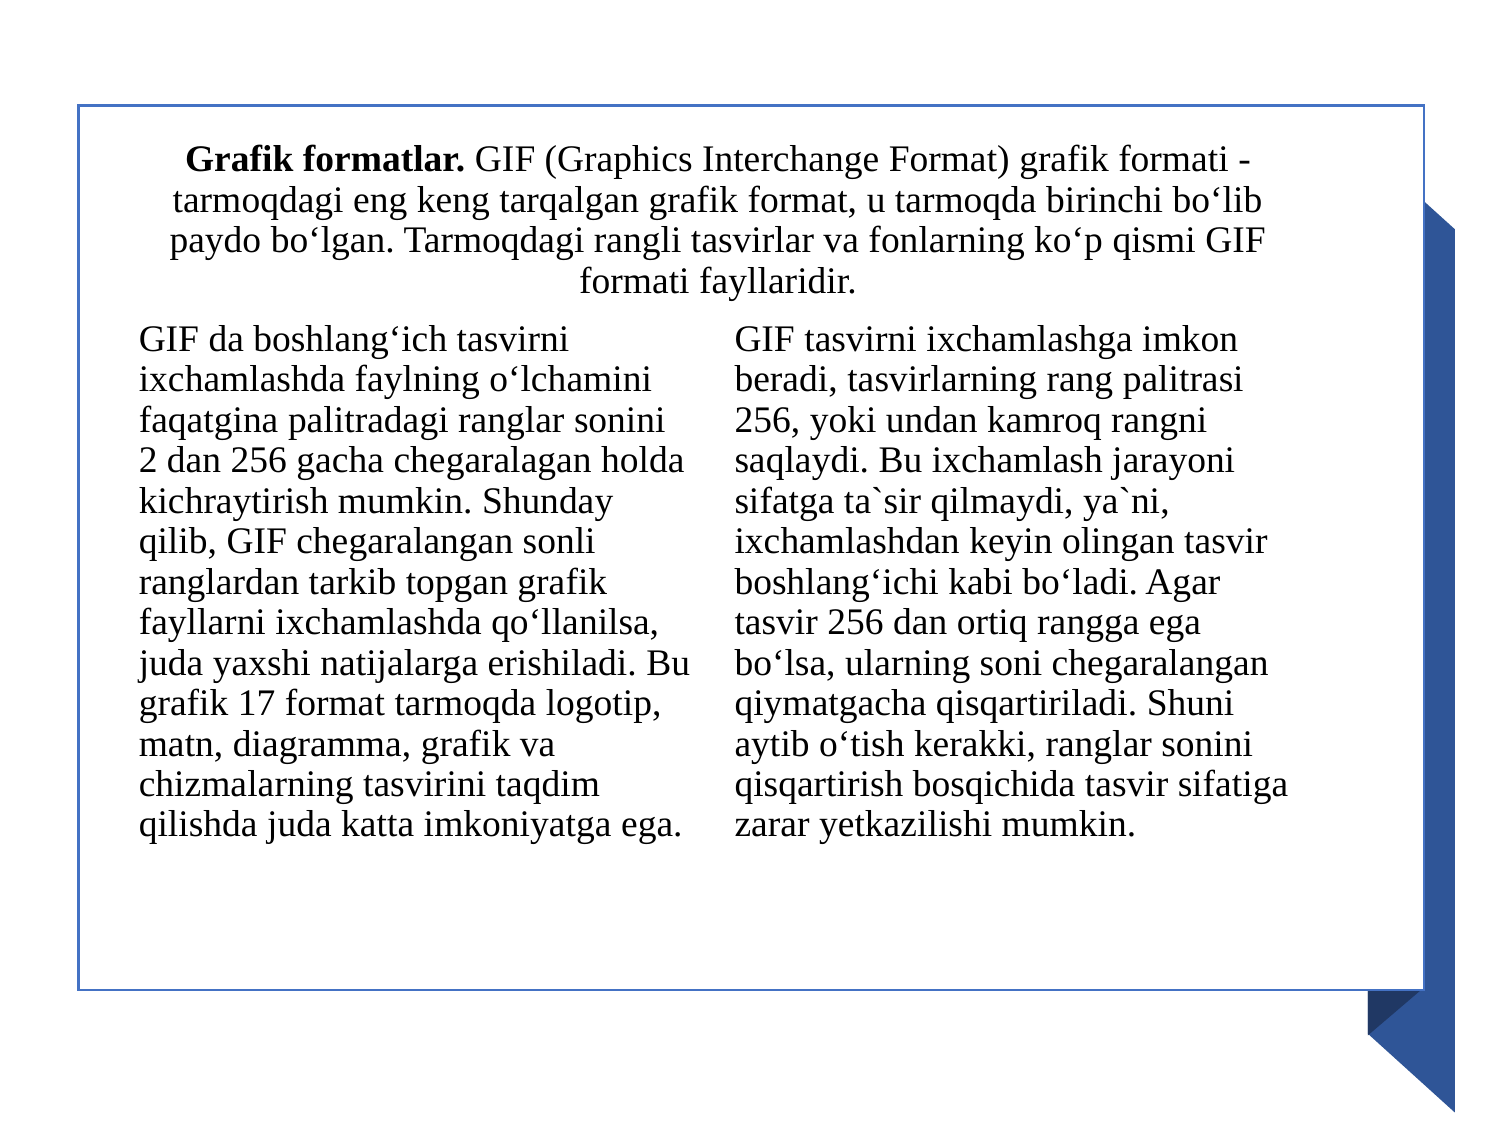

Grafik formatlar. GIF (Graphics Interchange Format) grafik formati - tarmoqdagi eng keng tarqalgan grafik format, u tarmoqda birinchi bo‘lib paydo bo‘lgan. Tarmoqdagi rangli tasvirlar va fonlarning ko‘p qismi GIF formati fayllaridir.

GIF da boshlang‘ich tasvirni ixchamlashda faylning o‘lchamini faqatgina palitradagi ranglar sonini 2 dan 256 gacha chegaralagan holda kichraytirish mumkin. Shunday qilib, GIF chegaralangan sonli ranglardan tarkib topgan grafik fayllarni ixchamlashda qo‘llanilsa, juda yaxshi natijalarga erishiladi. Bu grafik 17 format tarmoqda logotip, matn, diagramma, grafik va chizmalarning tasvirini taqdim qilishda juda katta imkoniyatga ega.
GIF tasvirni ixchamlashga imkon beradi, tasvirlarning rang palitrasi 256, yoki undan kamroq rangni saqlaydi. Bu ixchamlash jarayoni sifatga ta`sir qilmaydi, ya`ni, ixchamlashdan keyin olingan tasvir boshlang‘ichi kabi bo‘ladi. Agar tasvir 256 dan ortiq rangga ega bo‘lsa, ularning soni chegaralangan qiymatgacha qisqartiriladi. Shuni aytib o‘tish kerakki, ranglar sonini qisqartirish bosqichida tasvir sifatiga zarar yetkazilishi mumkin.